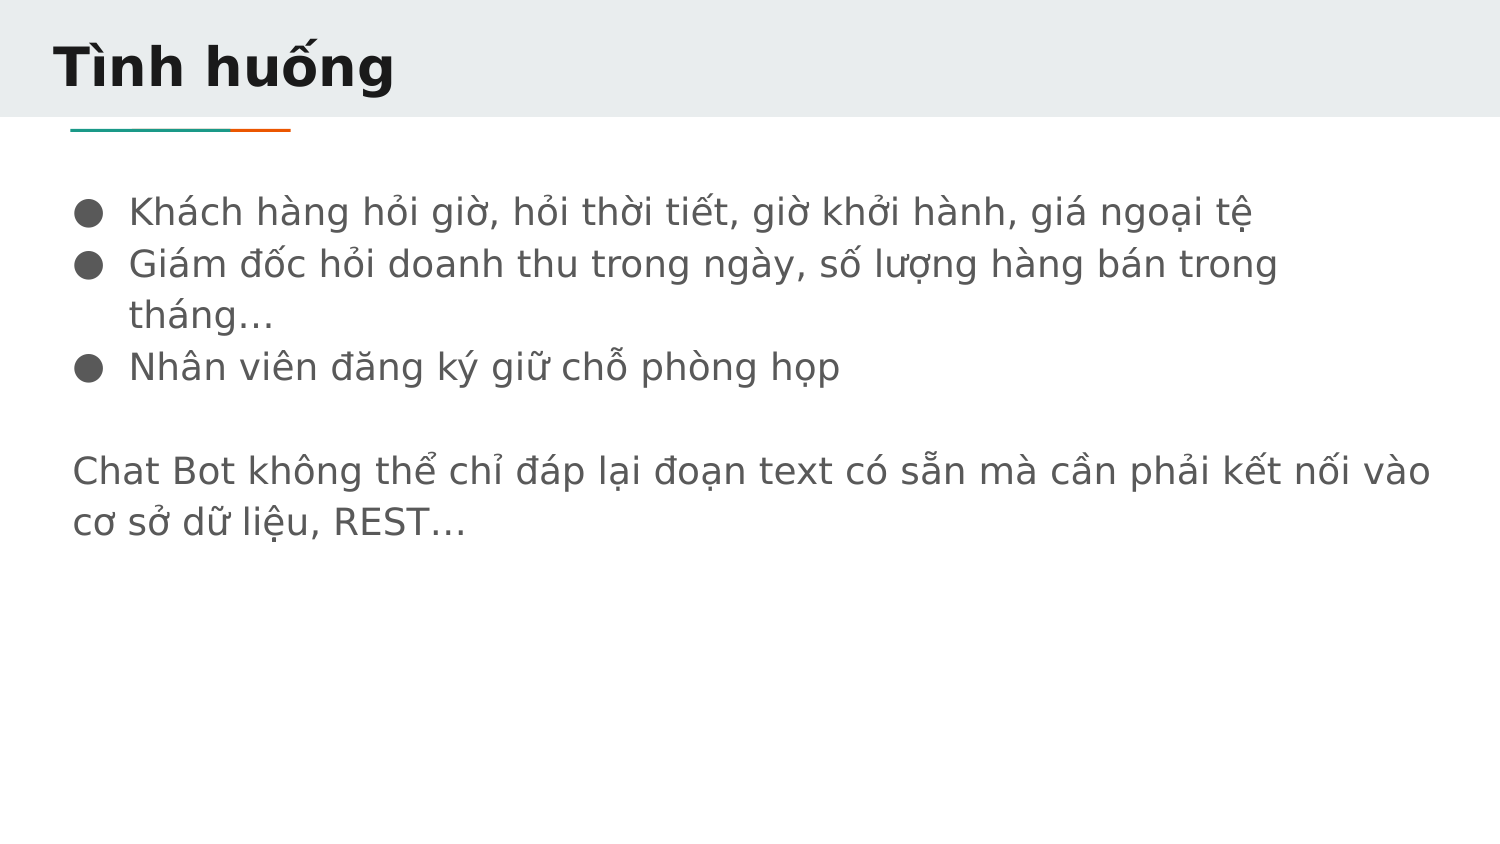

# Tình huống
Khách hàng hỏi giờ, hỏi thời tiết, giờ khởi hành, giá ngoại tệ
Giám đốc hỏi doanh thu trong ngày, số lượng hàng bán trong tháng…
Nhân viên đăng ký giữ chỗ phòng họp

Chat Bot không thể chỉ đáp lại đoạn text có sẵn mà cần phải kết nối vào cơ sở dữ liệu, REST…